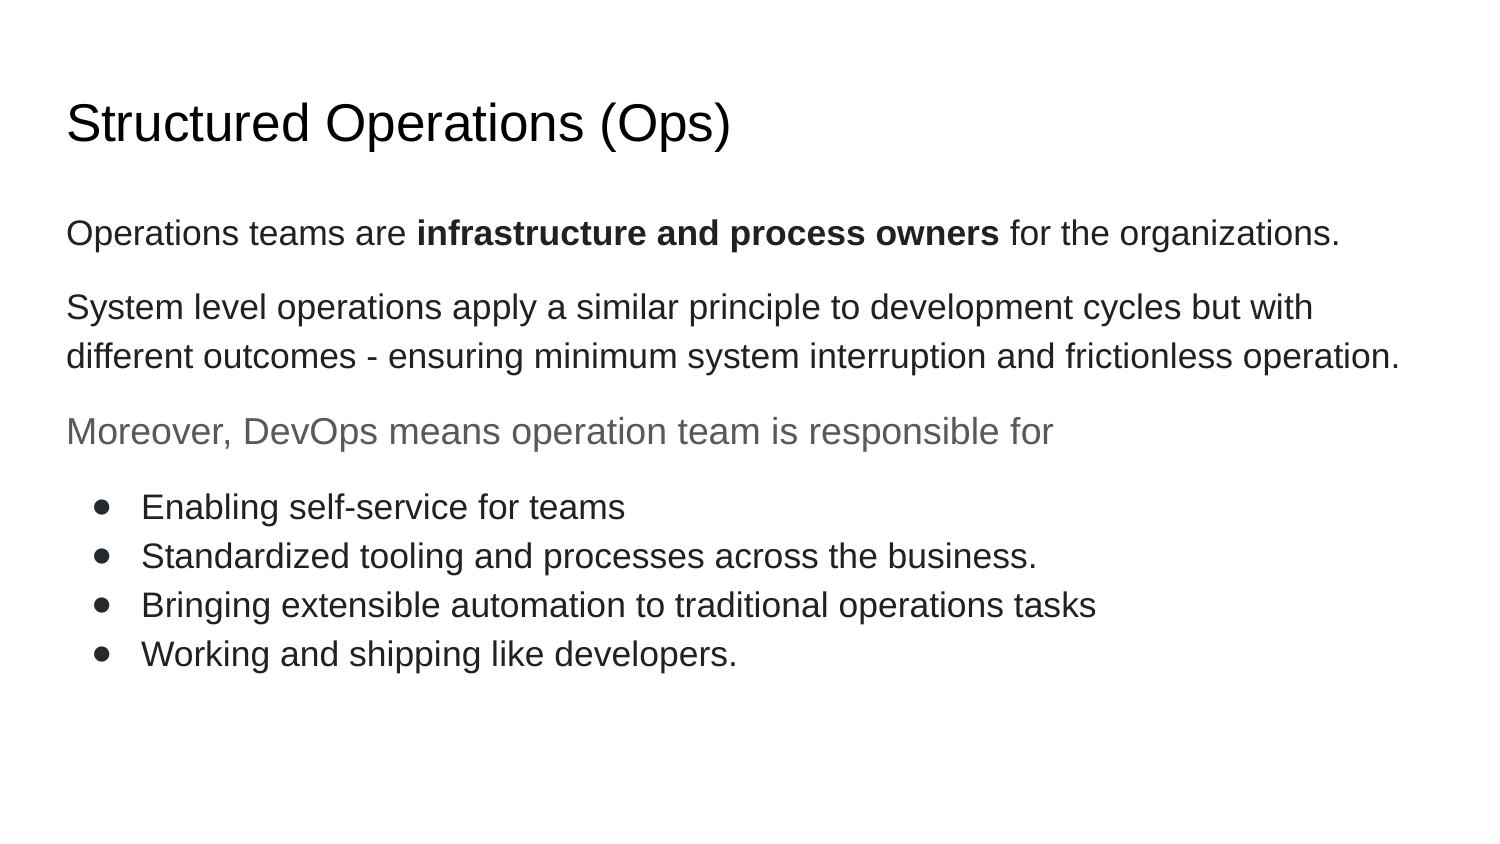

# Structured Operations (Ops)
Operations teams are infrastructure and process owners for the organizations.
System level operations apply a similar principle to development cycles but with different outcomes - ensuring minimum system interruption and frictionless operation.
Moreover, DevOps means operation team is responsible for
Enabling self-service for teams
Standardized tooling and processes across the business.
Bringing extensible automation to traditional operations tasks
Working and shipping like developers.